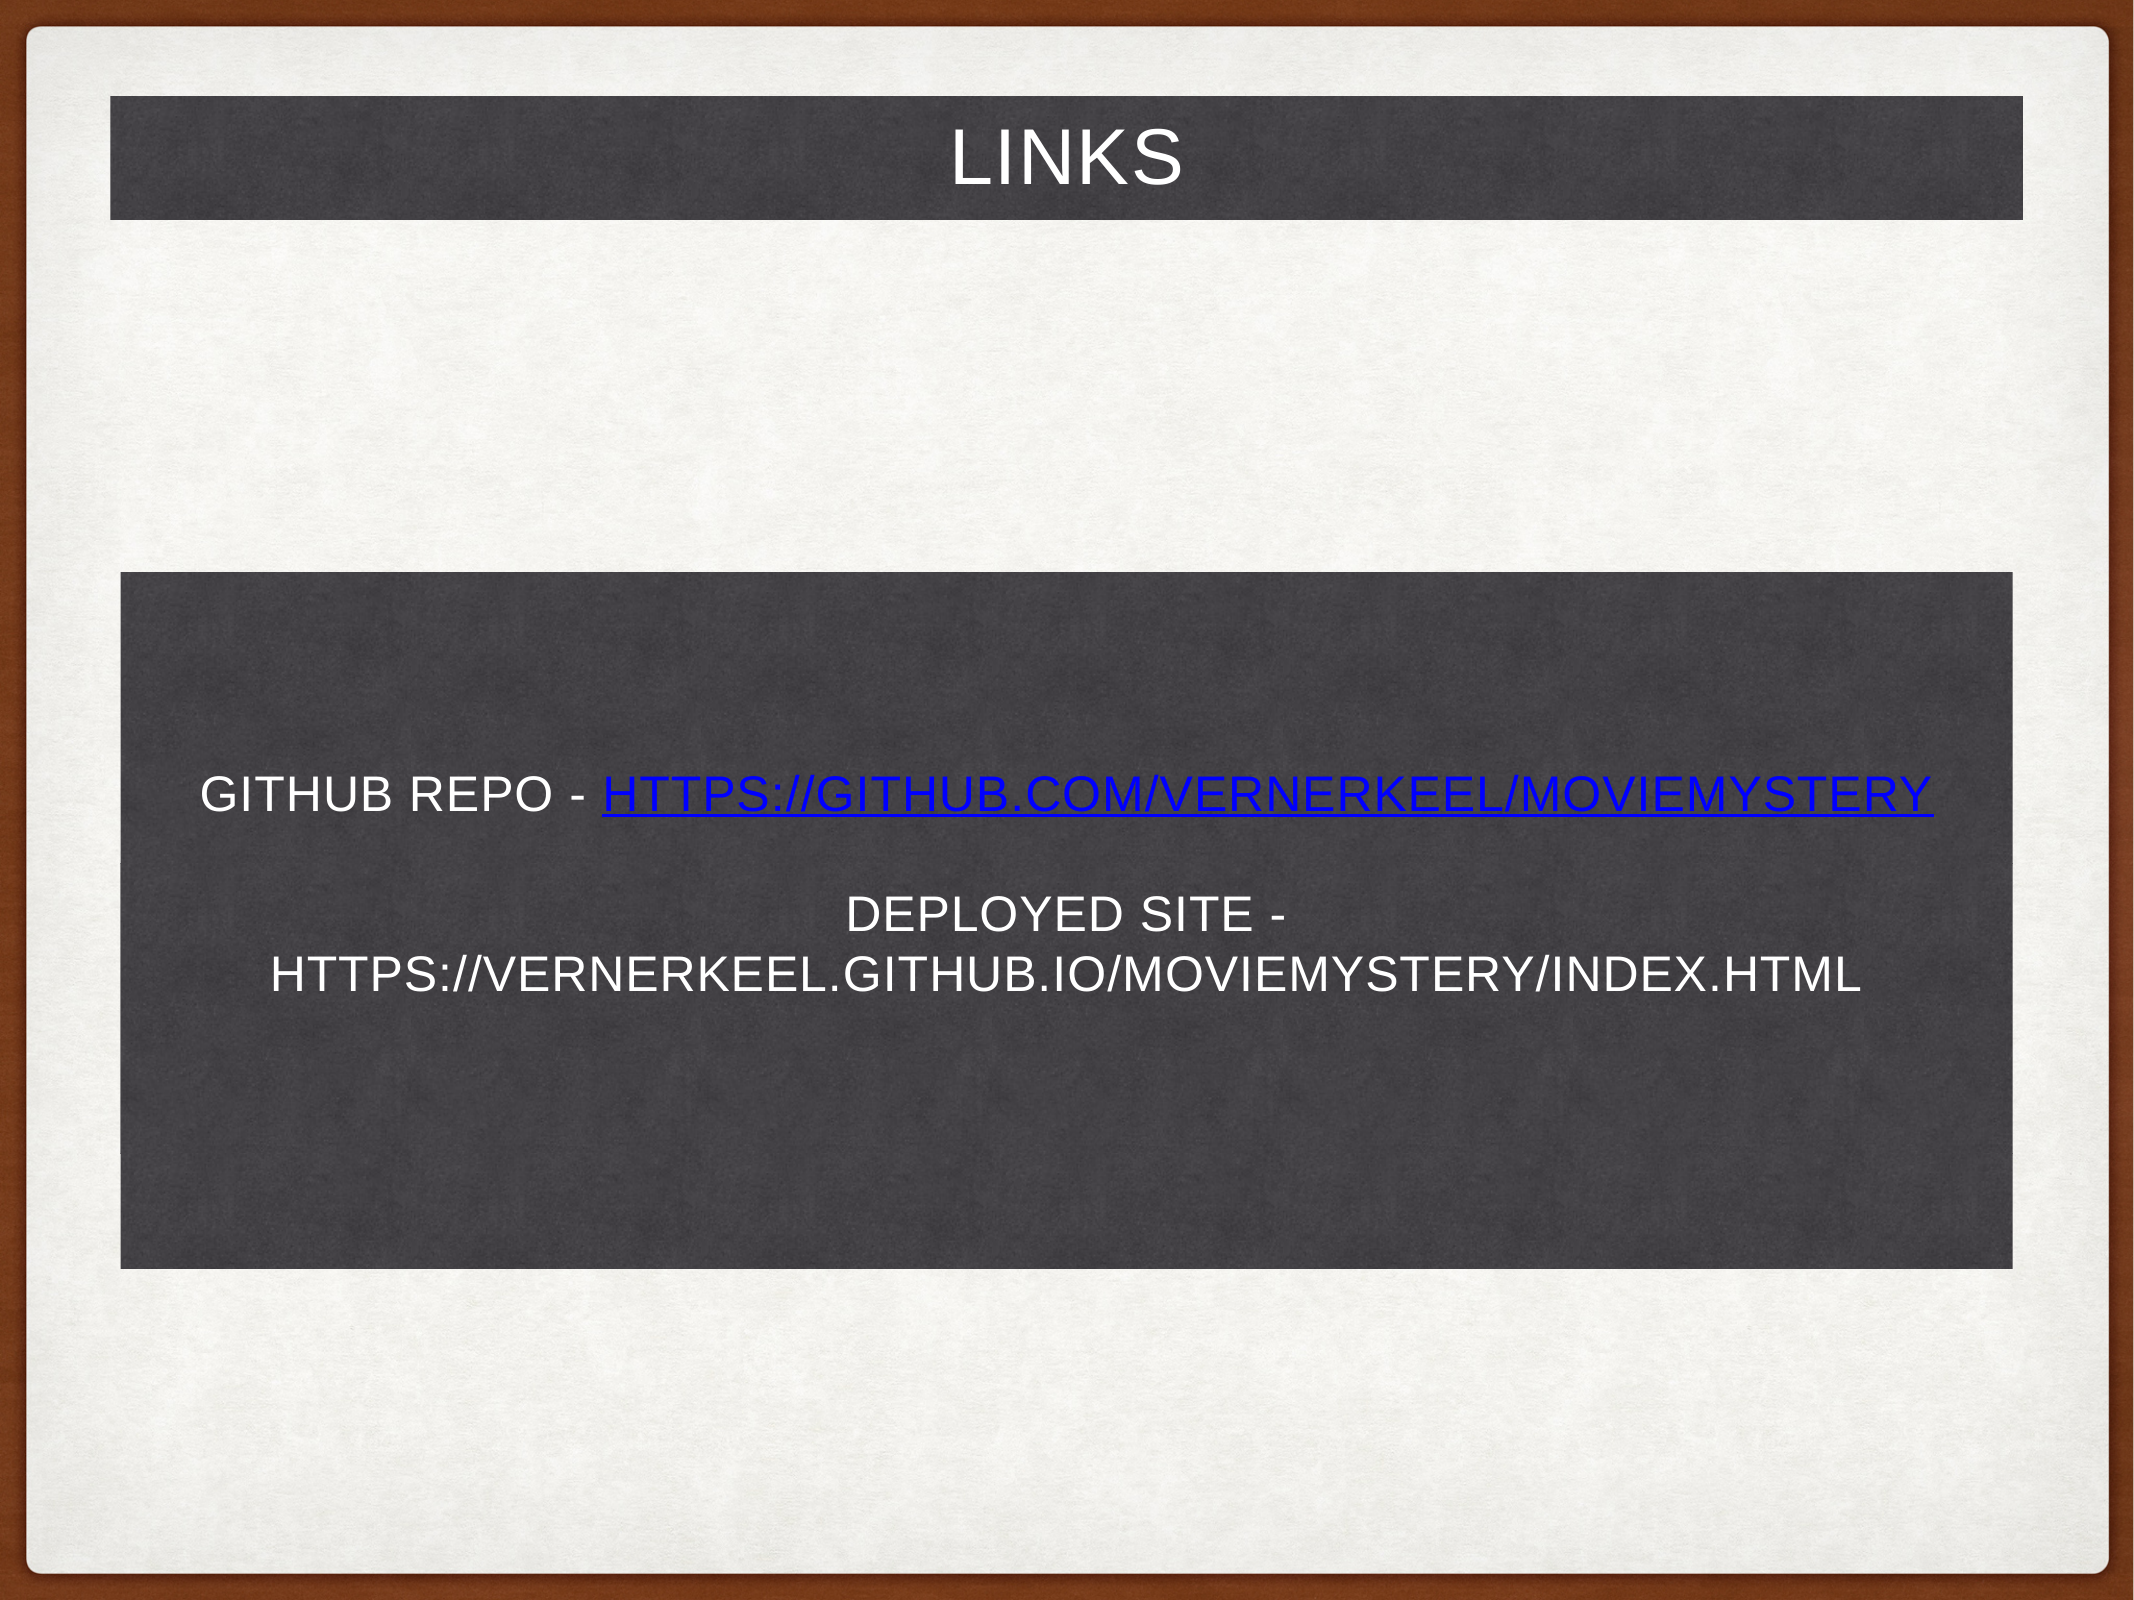

# Links

Github repo - https://github.com/vernerkeel/MovieMystery

Deployed site - https://vernerkeel.github.io/MovieMystery/index.html